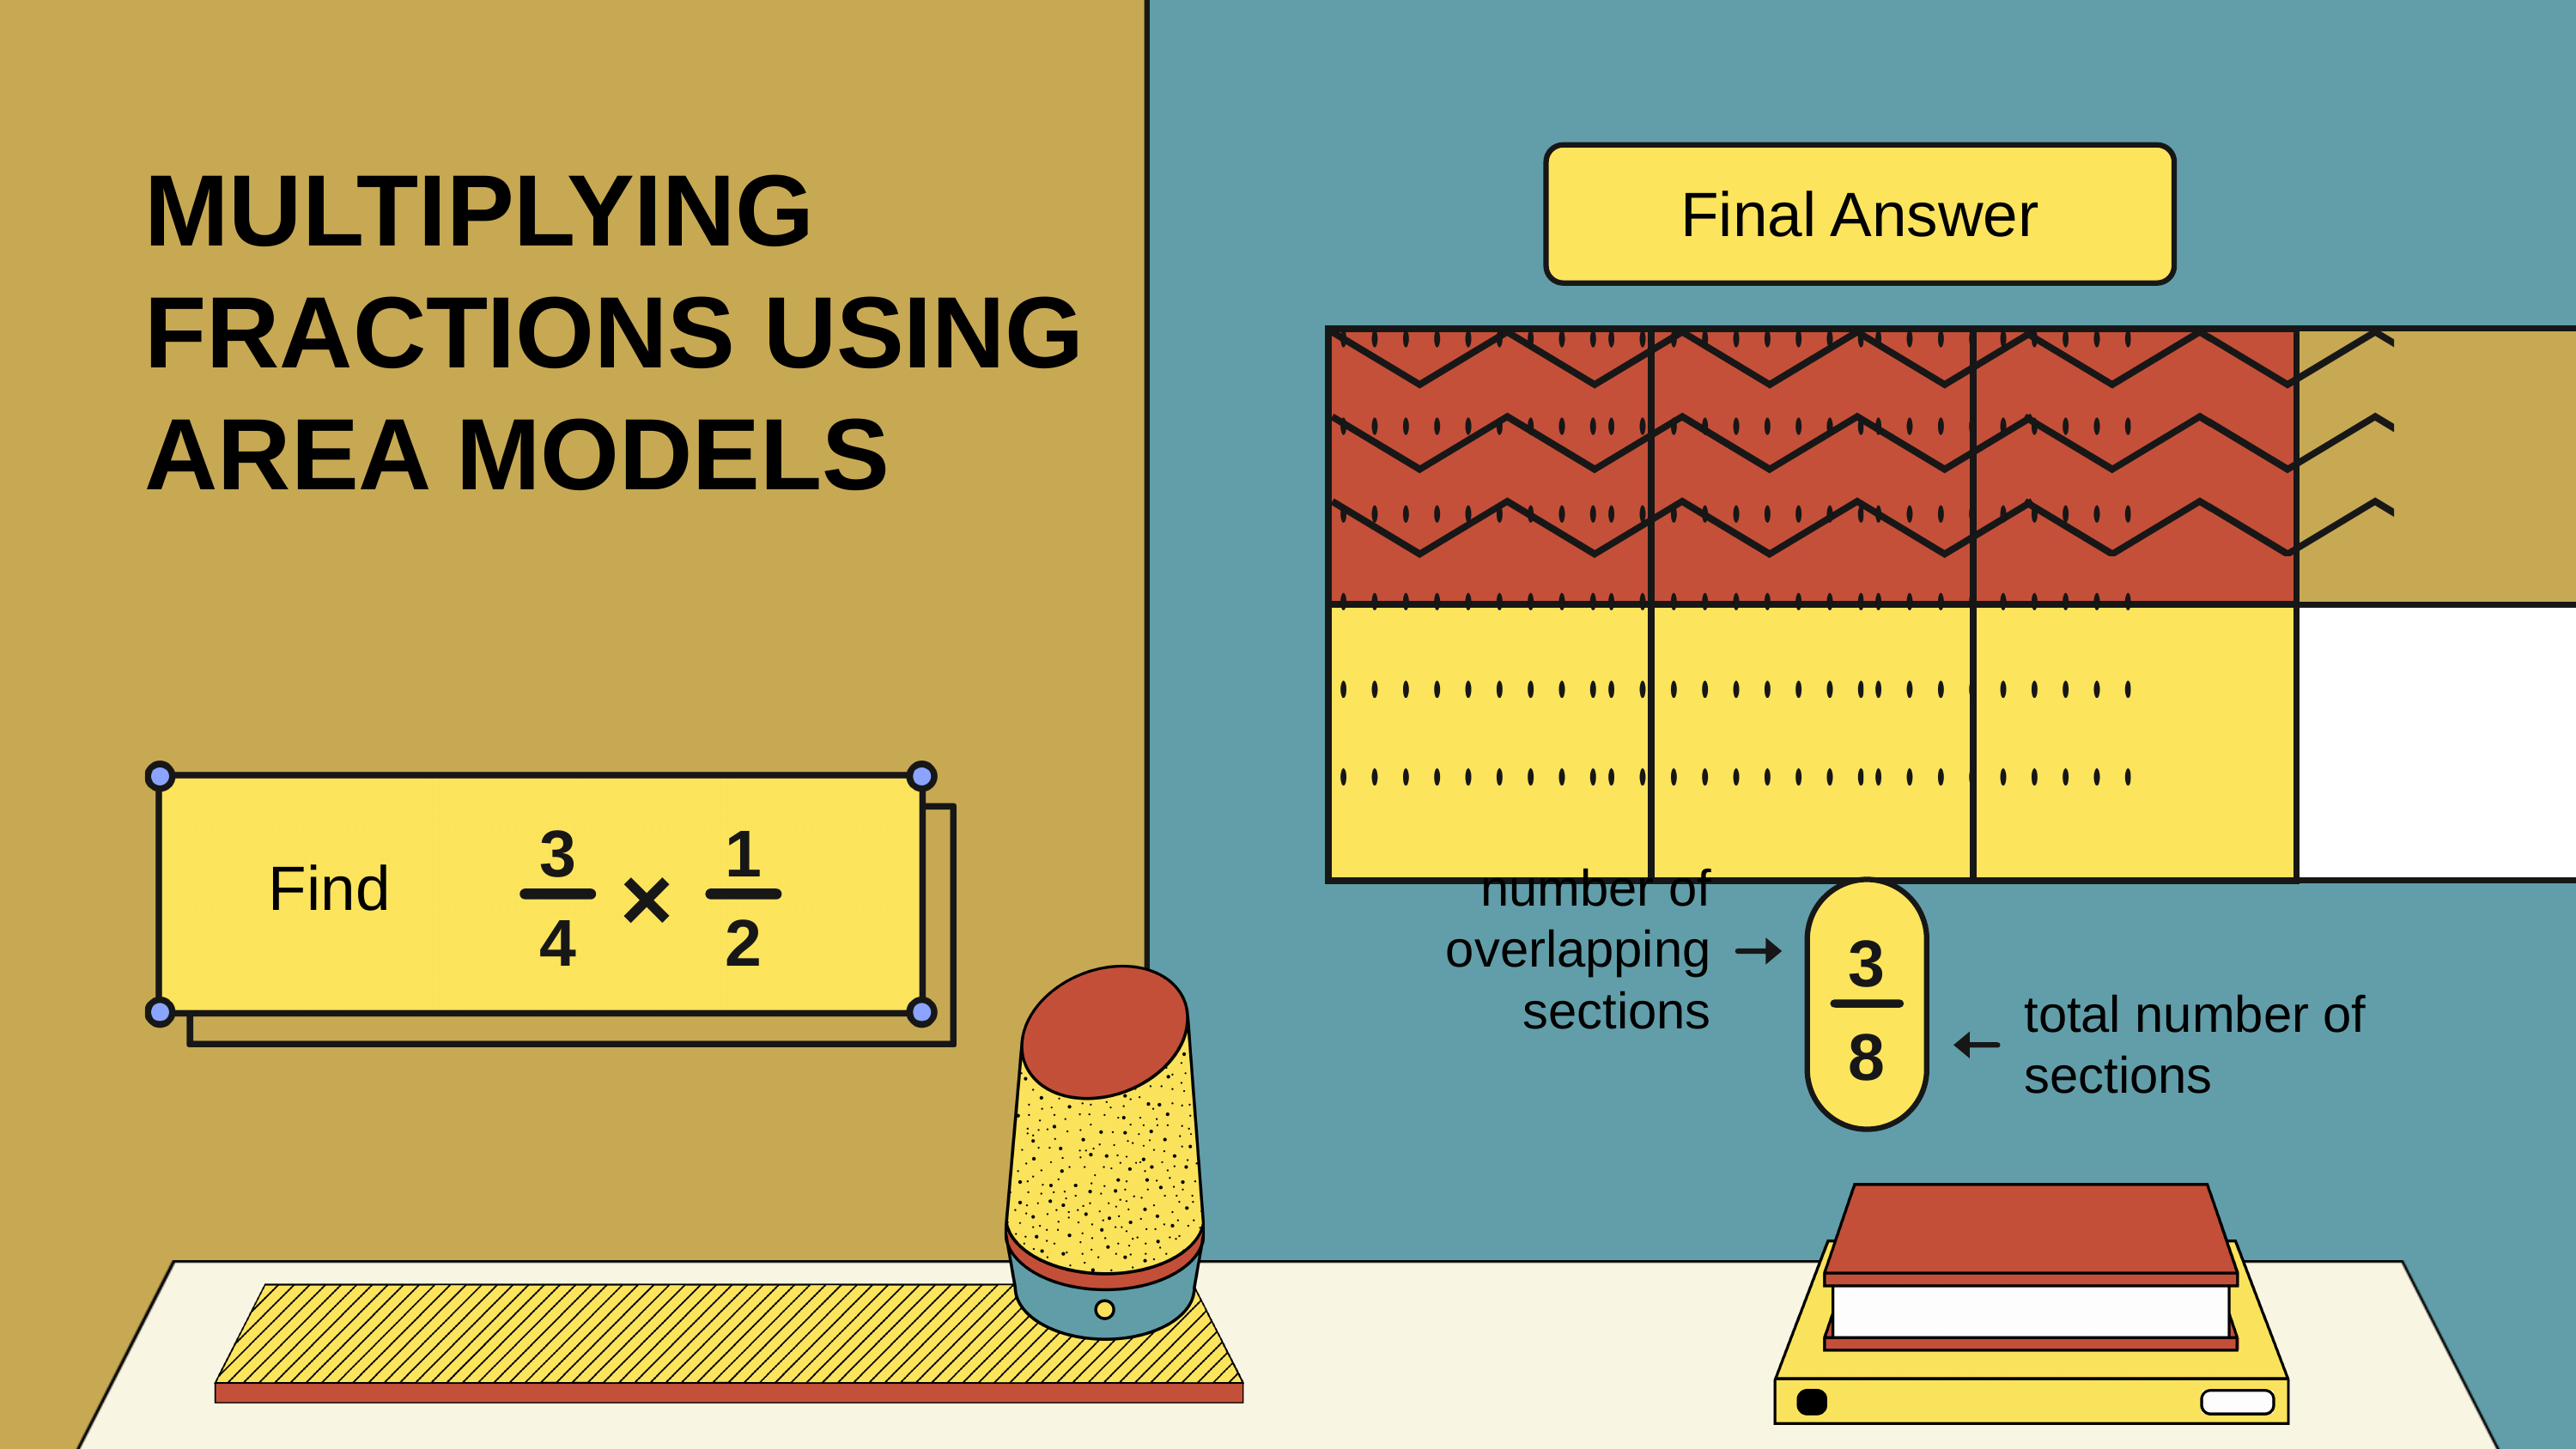

MULTIPLYING FRACTIONS USING AREA MODELS

Final Answer
|  |  |  |  |
| --- | --- | --- | --- |
|  |  |  |  |

3
1
×
Find

4
2
number of overlapping sections

3

total number of sections

8